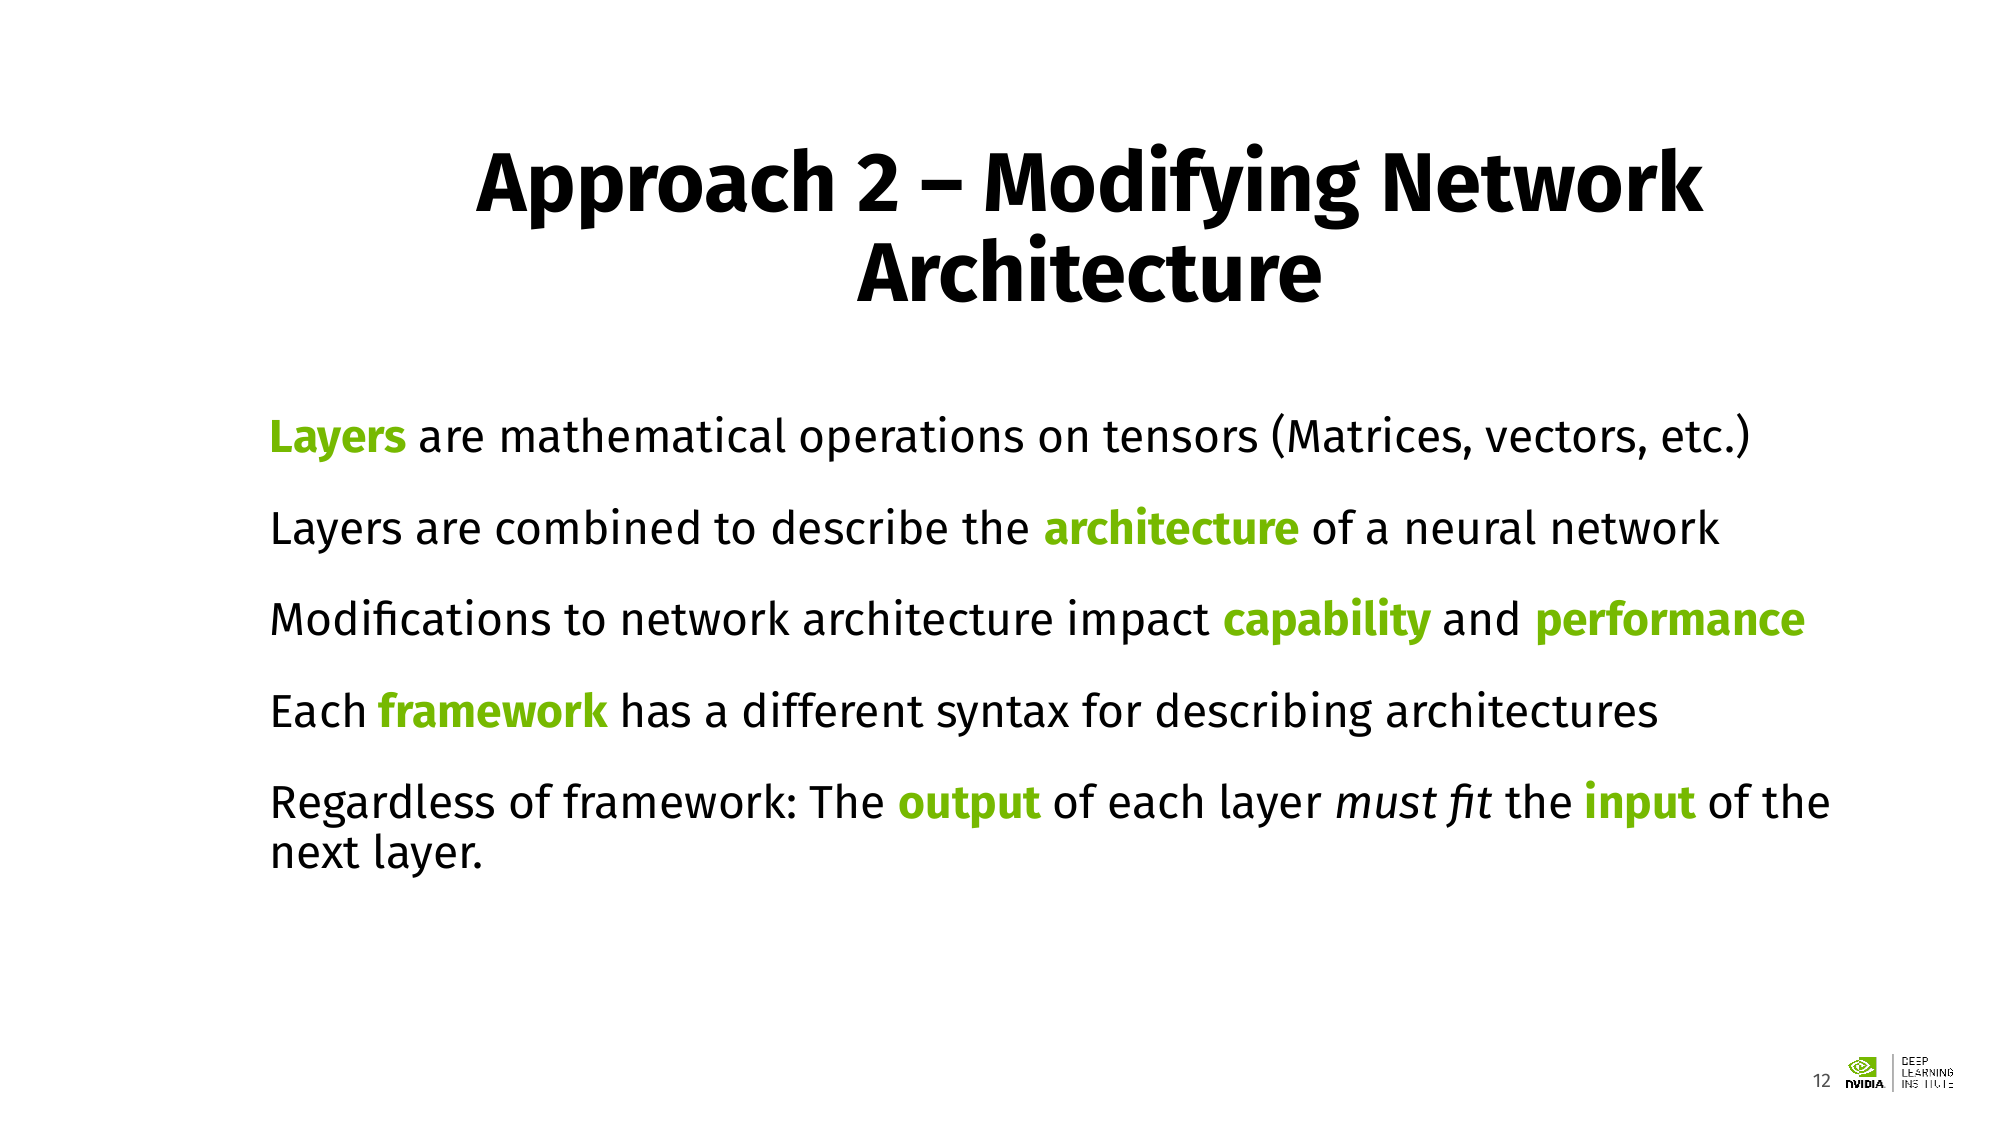

# Approach 2 – Modifying Network Architecture

Layers are mathematical operations on tensors (Matrices, vectors, etc.)
Layers are combined to describe the architecture of a neural network
Modifications to network architecture impact capability and performance
Each framework has a different syntax for describing architectures
Regardless of framework: The output of each layer must fit the input of the next layer.